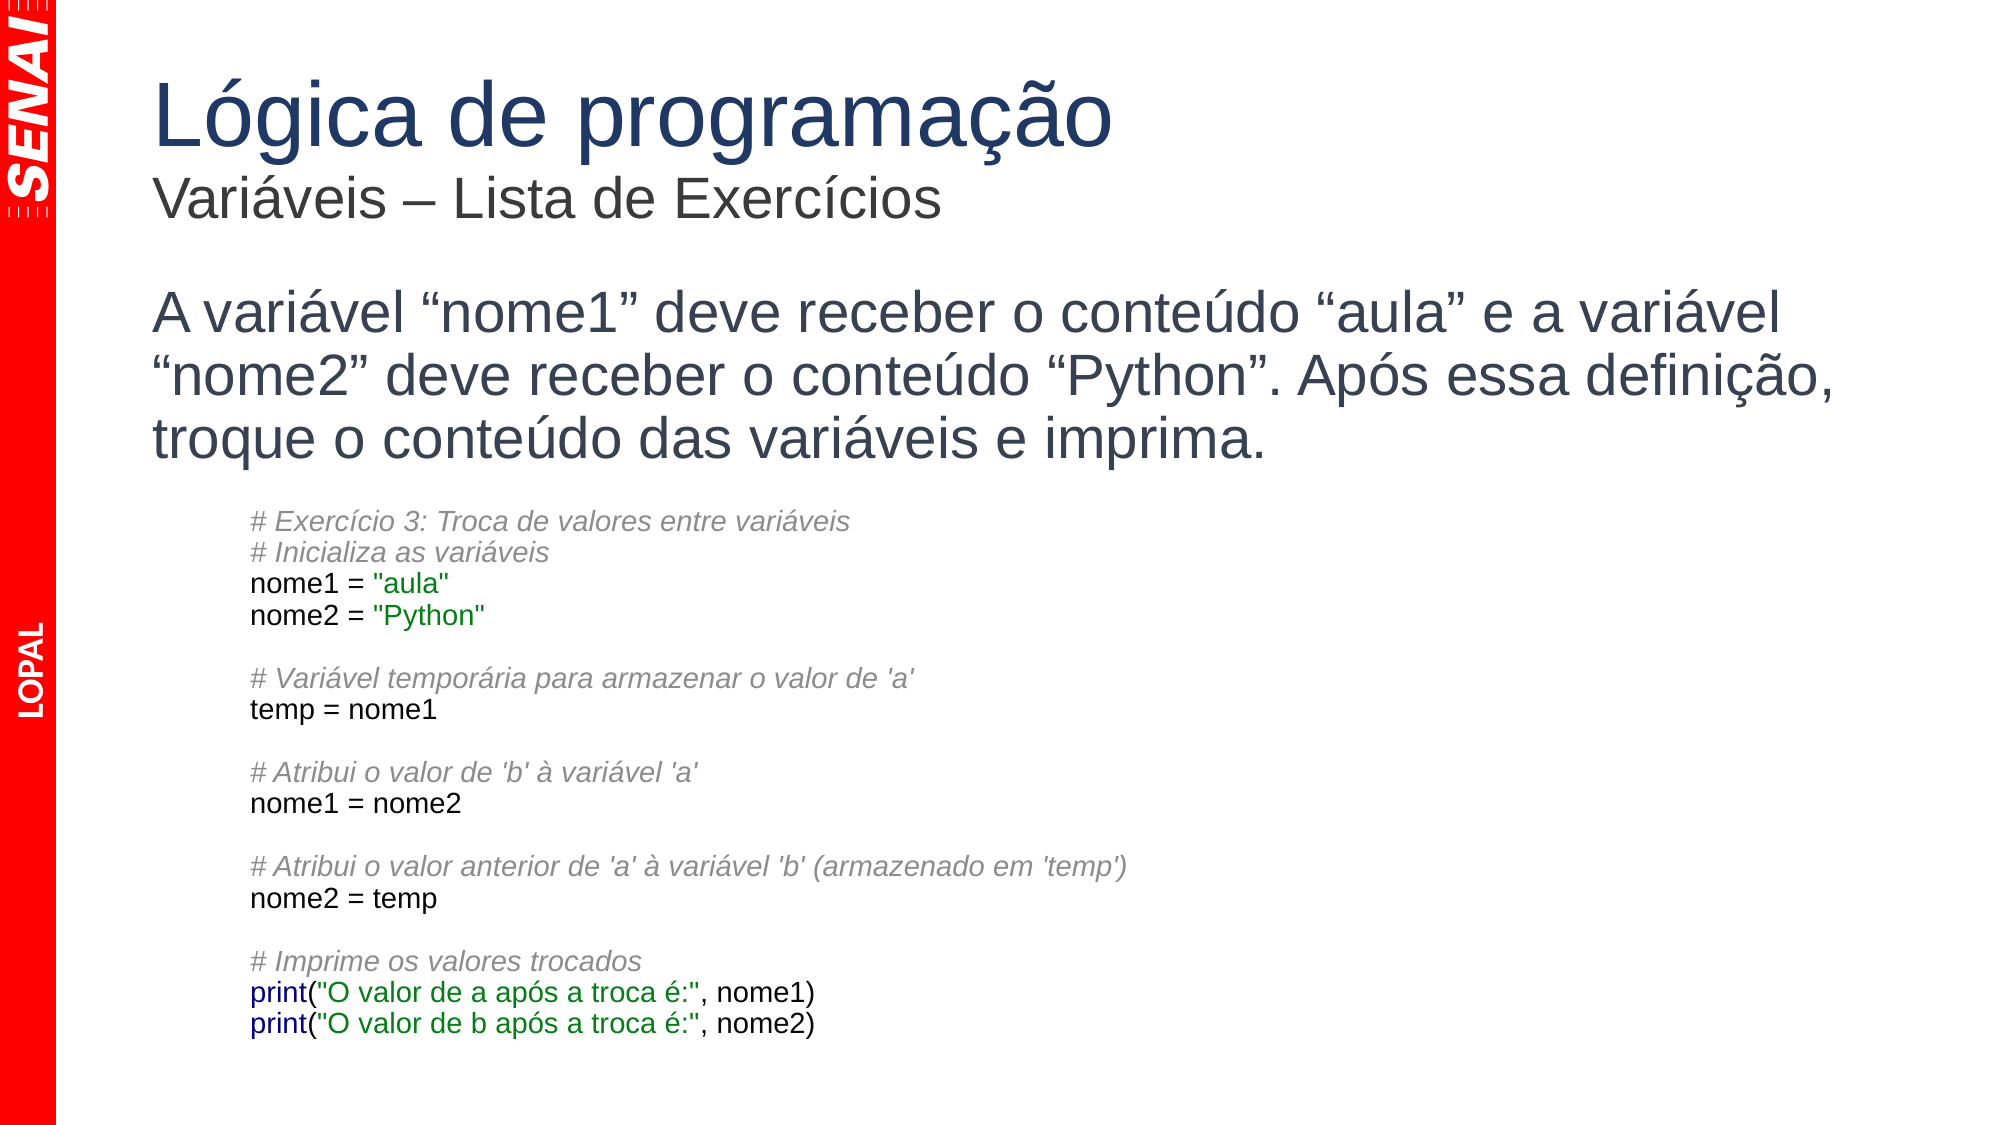

# Lógica de programação
Variáveis – Lista de Exercícios
A variável “nome1” deve receber o conteúdo “aula” e a variável “nome2” deve receber o conteúdo “Python”. Após essa definição, troque o conteúdo das variáveis e imprima.

# Exercício 3: Troca de valores entre variáveis # Inicializa as variáveis nome1 = "aula" nome2 = "Python" # Variável temporária para armazenar o valor de 'a' temp = nome1 # Atribui o valor de 'b' à variável 'a' nome1 = nome2 # Atribui o valor anterior de 'a' à variável 'b' (armazenado em 'temp') nome2 = temp # Imprime os valores trocados print("O valor de a após a troca é:", nome1) print("O valor de b após a troca é:", nome2)